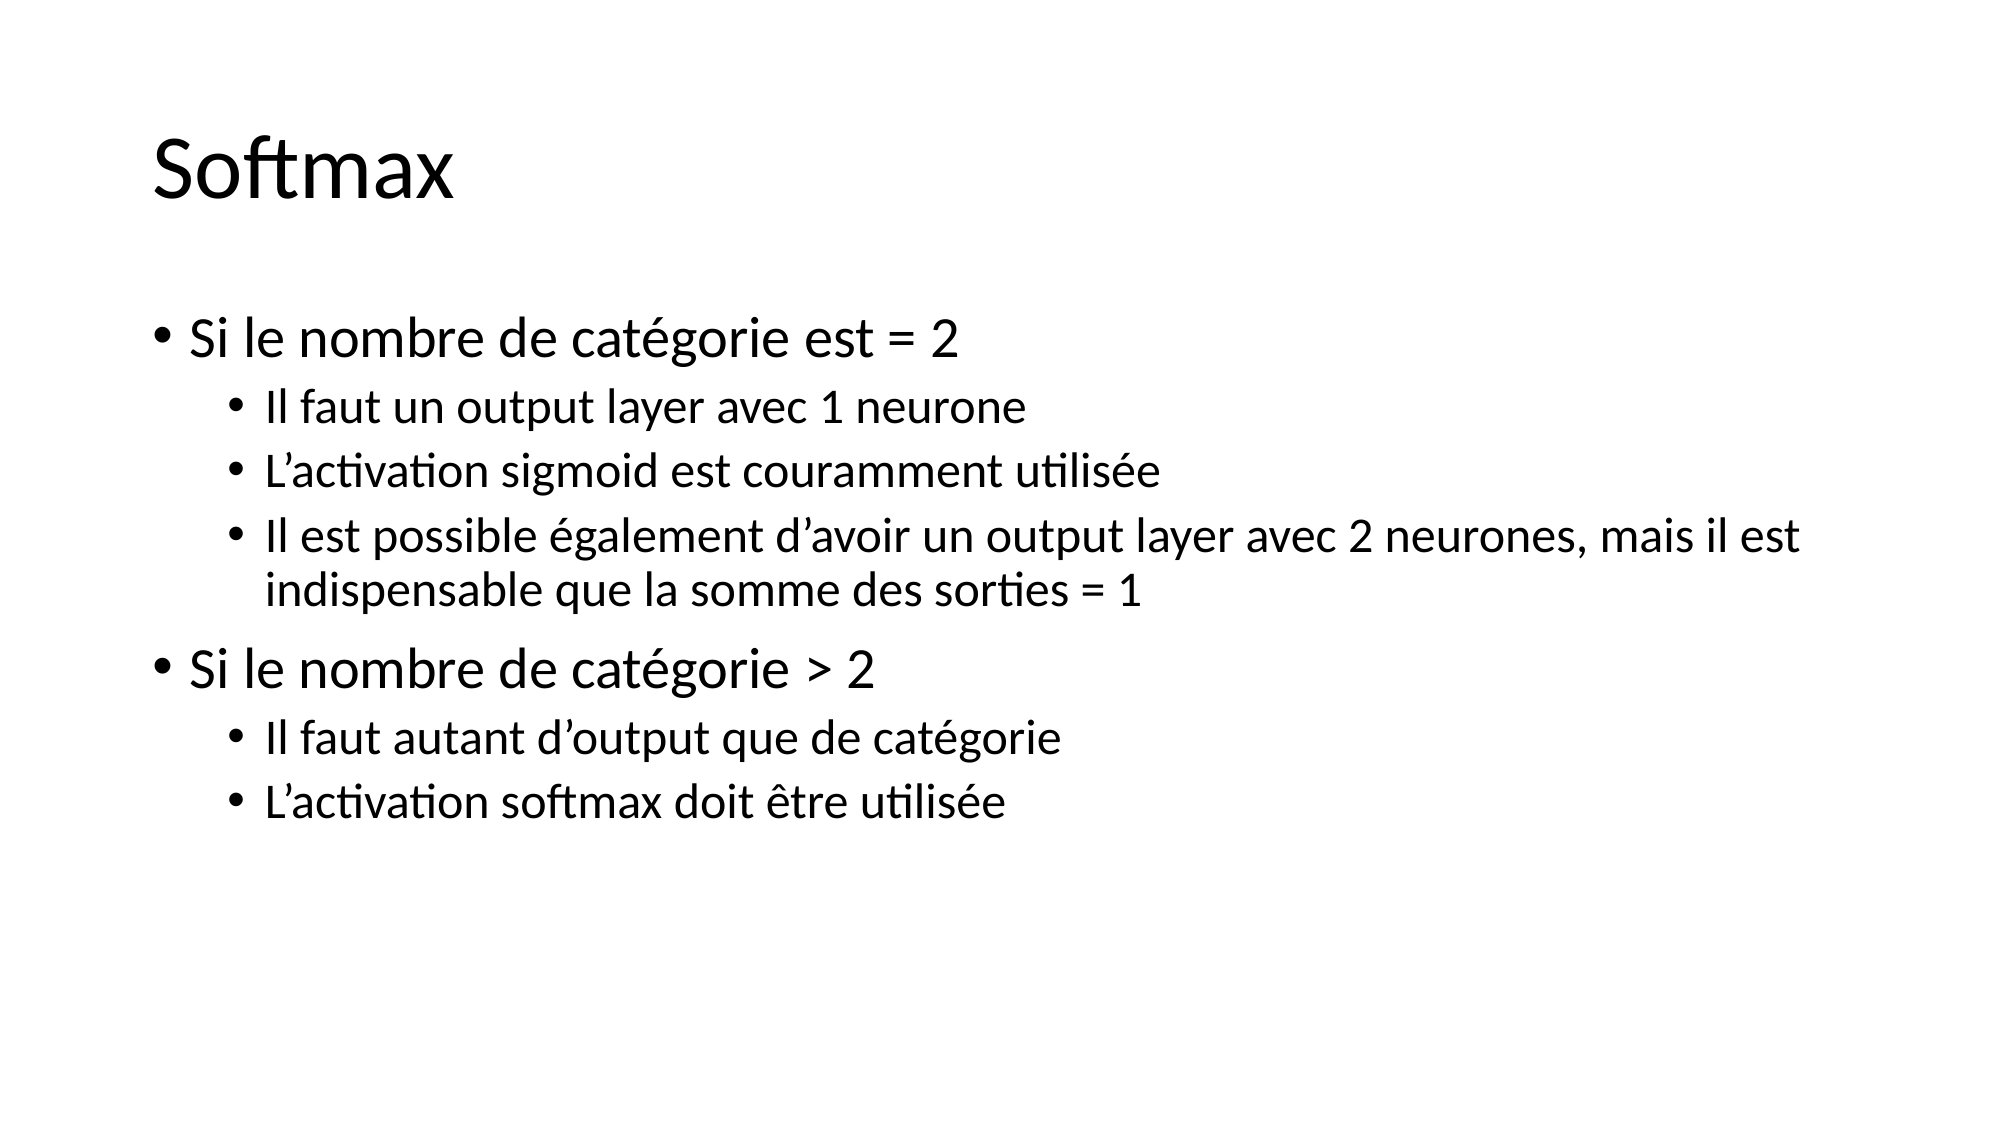

# Softmax
Si le nombre de catégorie est = 2
Il faut un output layer avec 1 neurone
L’activation sigmoid est couramment utilisée
Il est possible également d’avoir un output layer avec 2 neurones, mais il est indispensable que la somme des sorties = 1
Si le nombre de catégorie > 2
Il faut autant d’output que de catégorie
L’activation softmax doit être utilisée